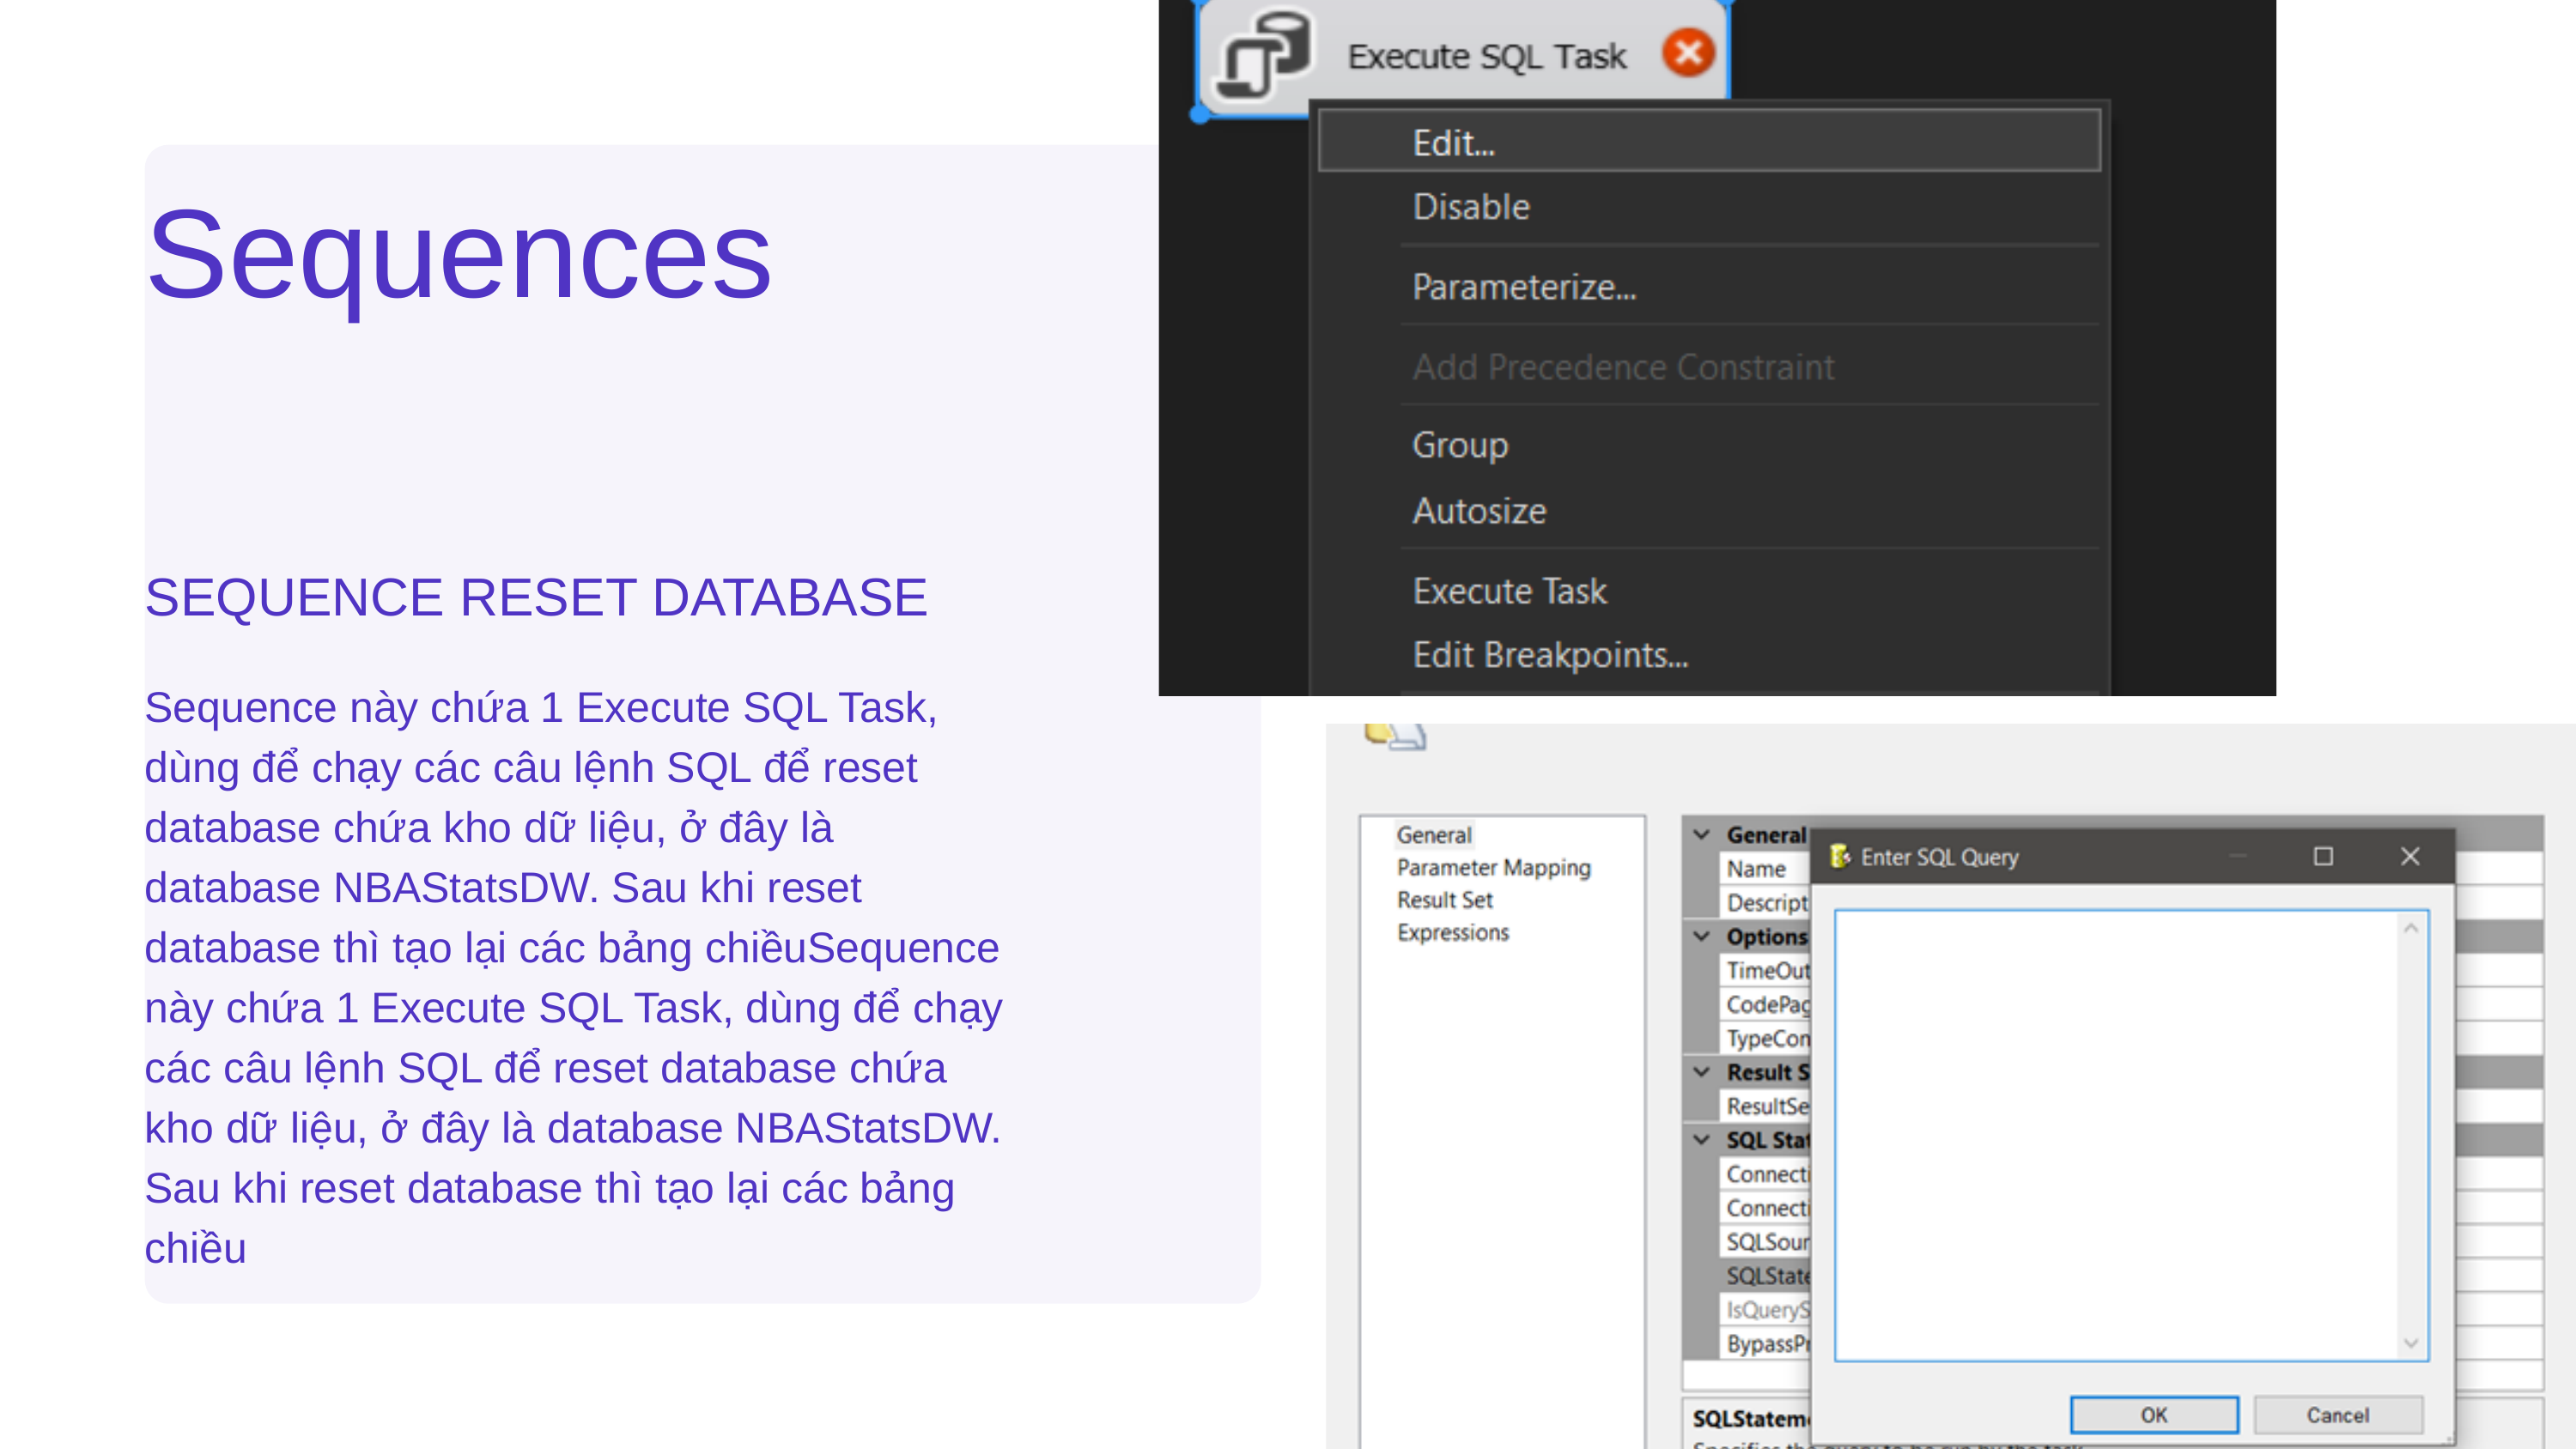

Sequences
SEQUENCE RESET DATABASE
Sequence này chứa 1 Execute SQL Task, dùng để chạy các câu lệnh SQL để reset database chứa kho dữ liệu, ở đây là database NBAStatsDW. Sau khi reset database thì tạo lại các bảng chiềuSequence này chứa 1 Execute SQL Task, dùng để chạy các câu lệnh SQL để reset database chứa kho dữ liệu, ở đây là database NBAStatsDW. Sau khi reset database thì tạo lại các bảng chiều